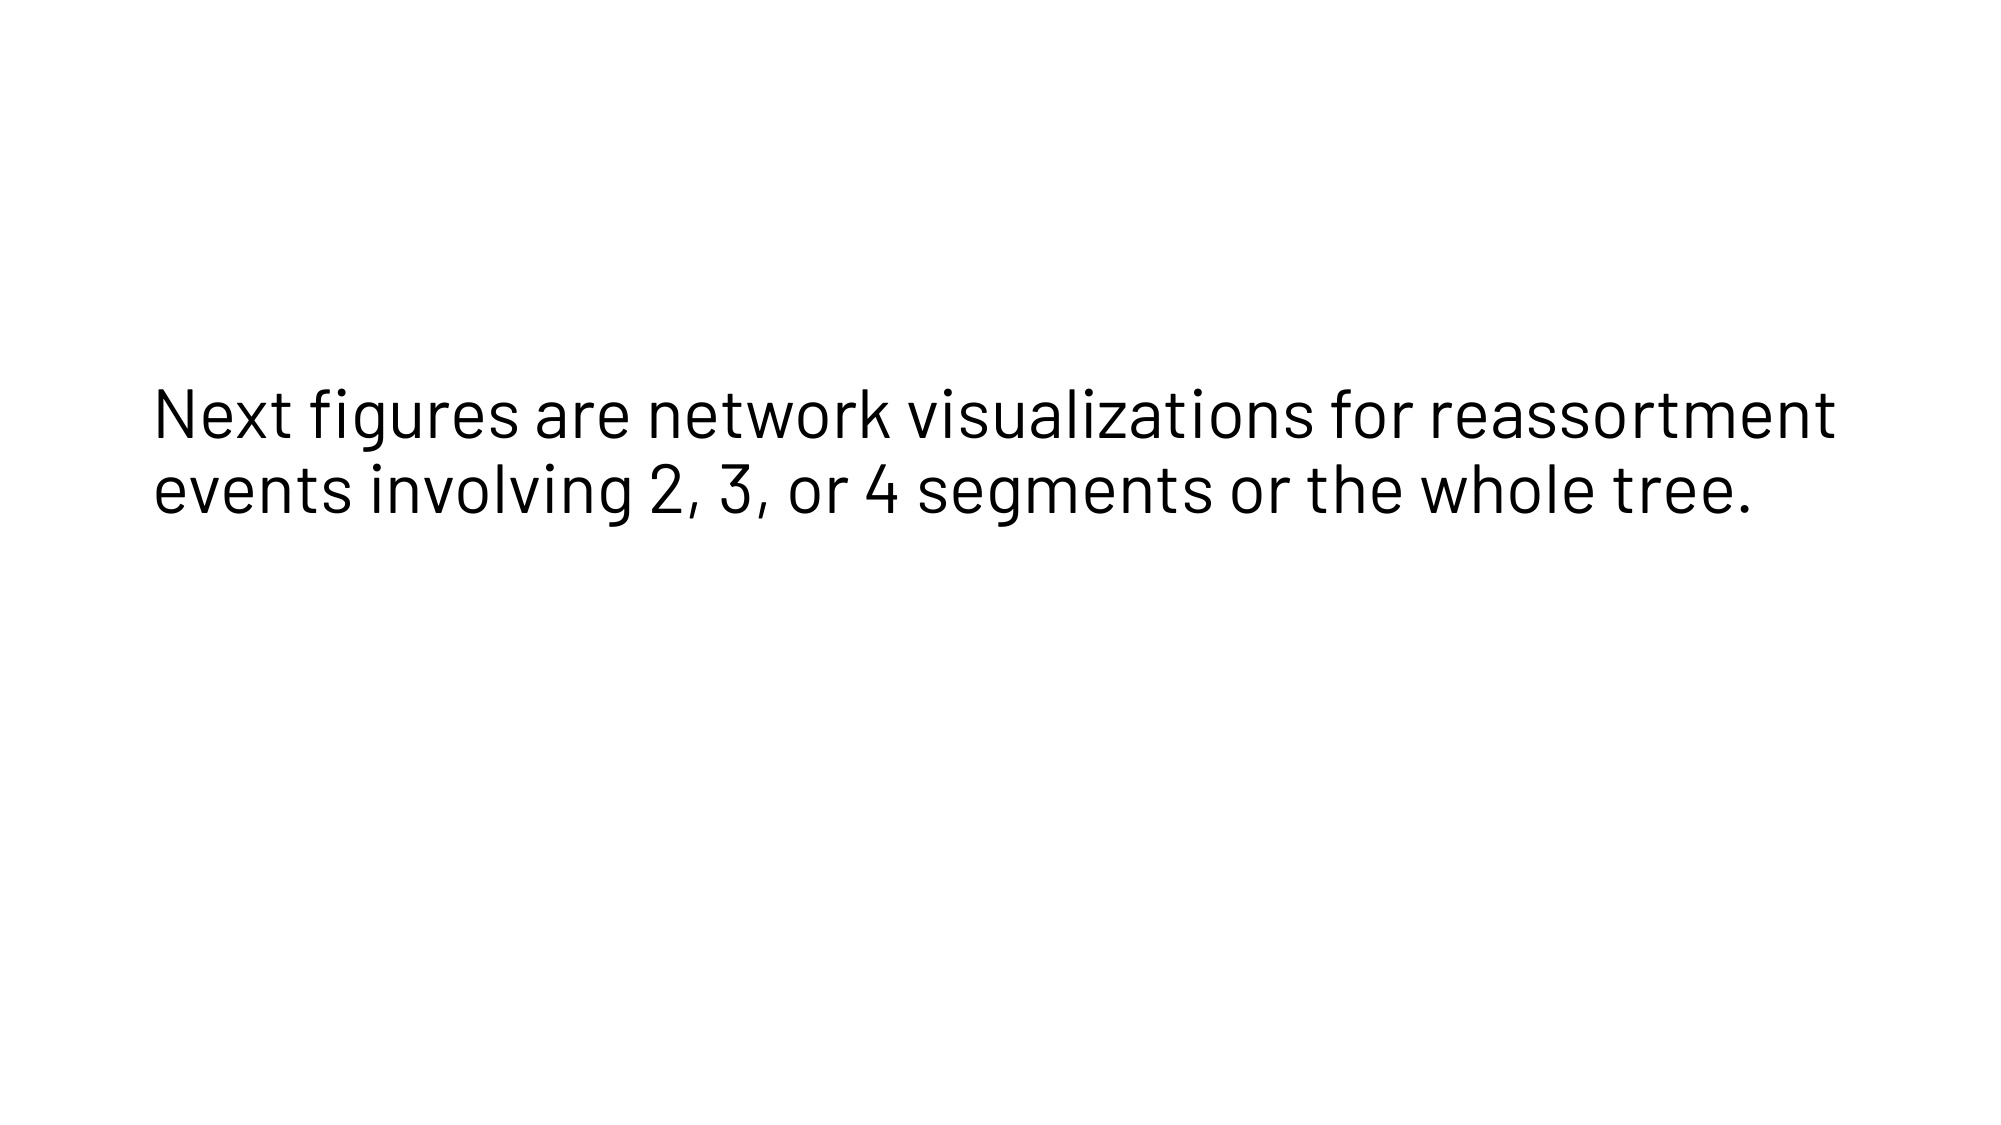

# Next figures are network visualizations for reassortment events involving 2, 3, or 4 segments or the whole tree.